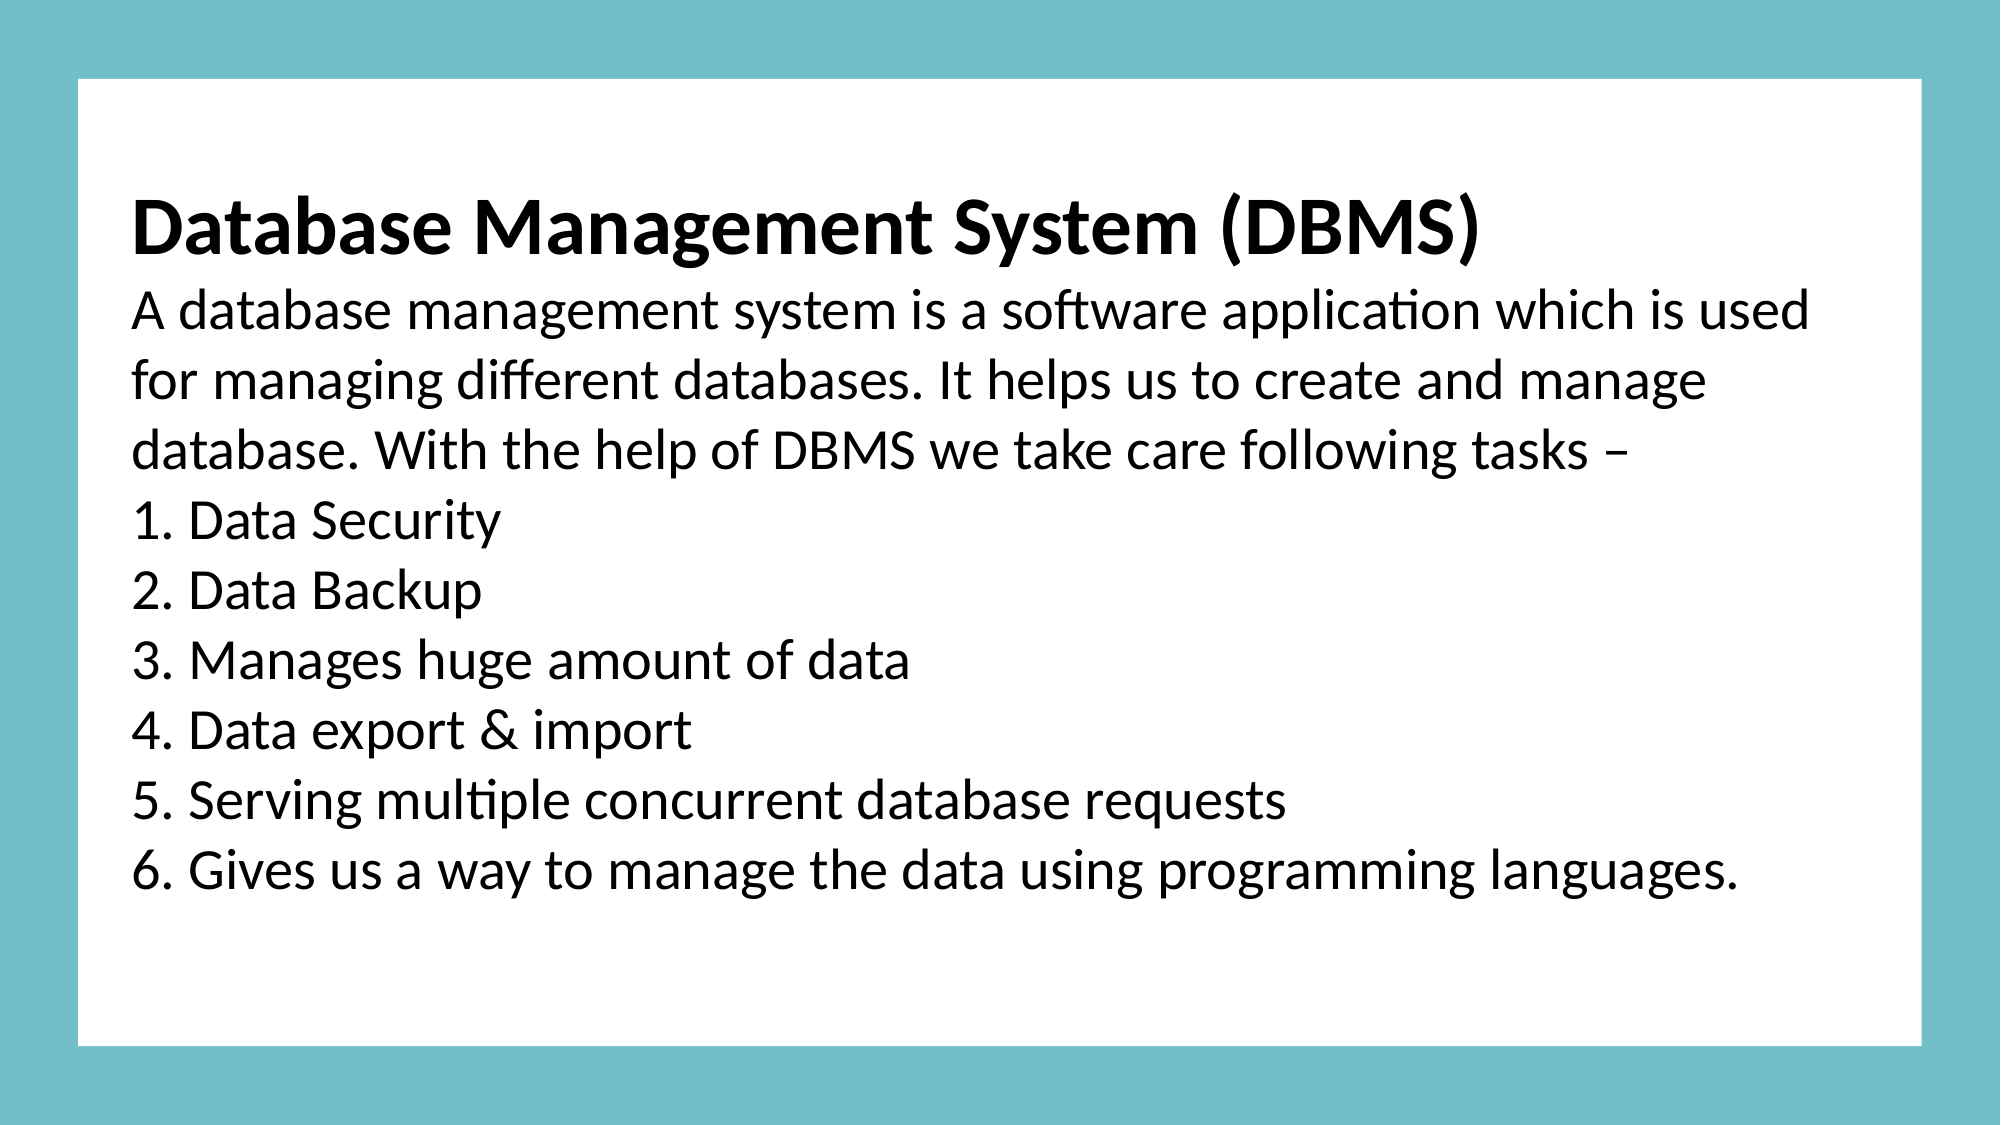

What is a database
Database is a organized collection of data. For example a database of a college would be having a collection of data such as –
1. Personal records of Students
2. Students performance history
3. Teachers data
4. Financial department data etc.
Database Management System (DBMS)
A database management system is a software application which is used for managing different databases. It helps us to create and manage database. With the help of DBMS we take care following tasks –
1. Data Security
2. Data Backup
3. Manages huge amount of data
4. Data export & import
5. Serving multiple concurrent database requests
6. Gives us a way to manage the data using programming languages.